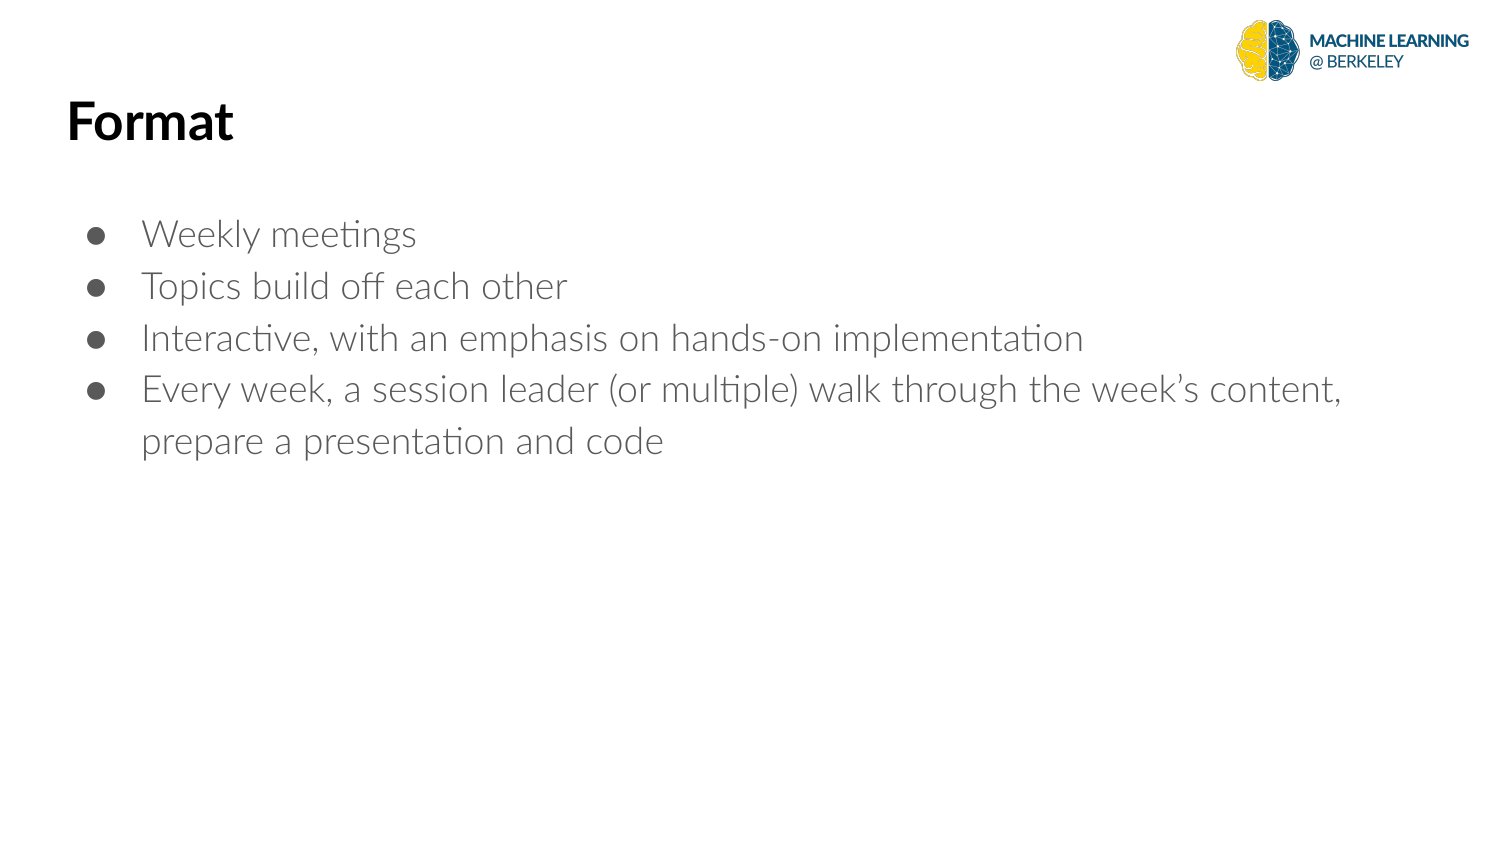

# Format
Weekly meetings
Topics build off each other
Interactive, with an emphasis on hands-on implementation
Every week, a session leader (or multiple) walk through the week’s content, prepare a presentation and code